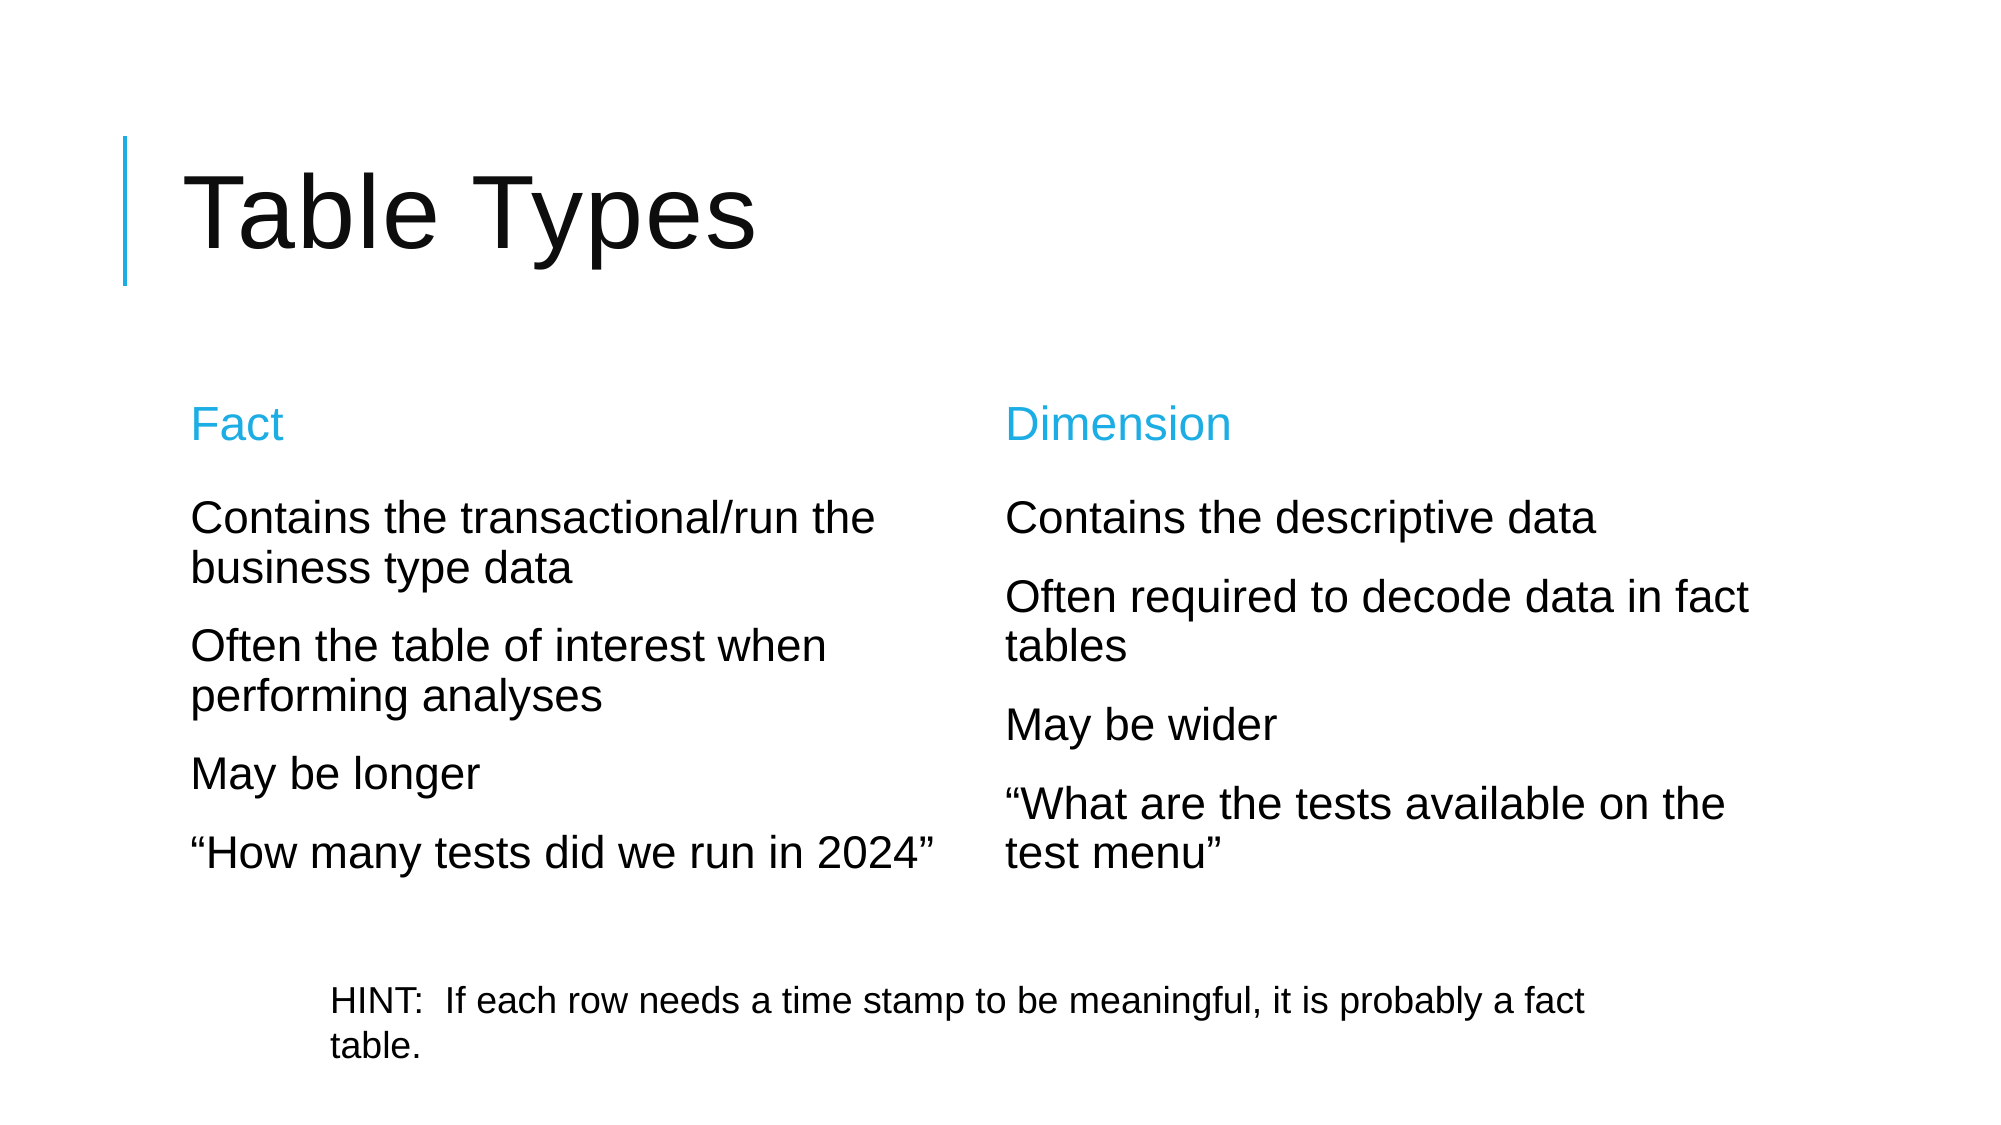

# Table Types
Fact
Dimension
Contains the transactional/run the business type data
Often the table of interest when performing analyses
May be longer
“How many tests did we run in 2024”

Contains the descriptive data
Often required to decode data in fact tables
May be wider
“What are the tests available on the test menu”
HINT:  If each row needs a time stamp to be meaningful, it is probably a fact table.